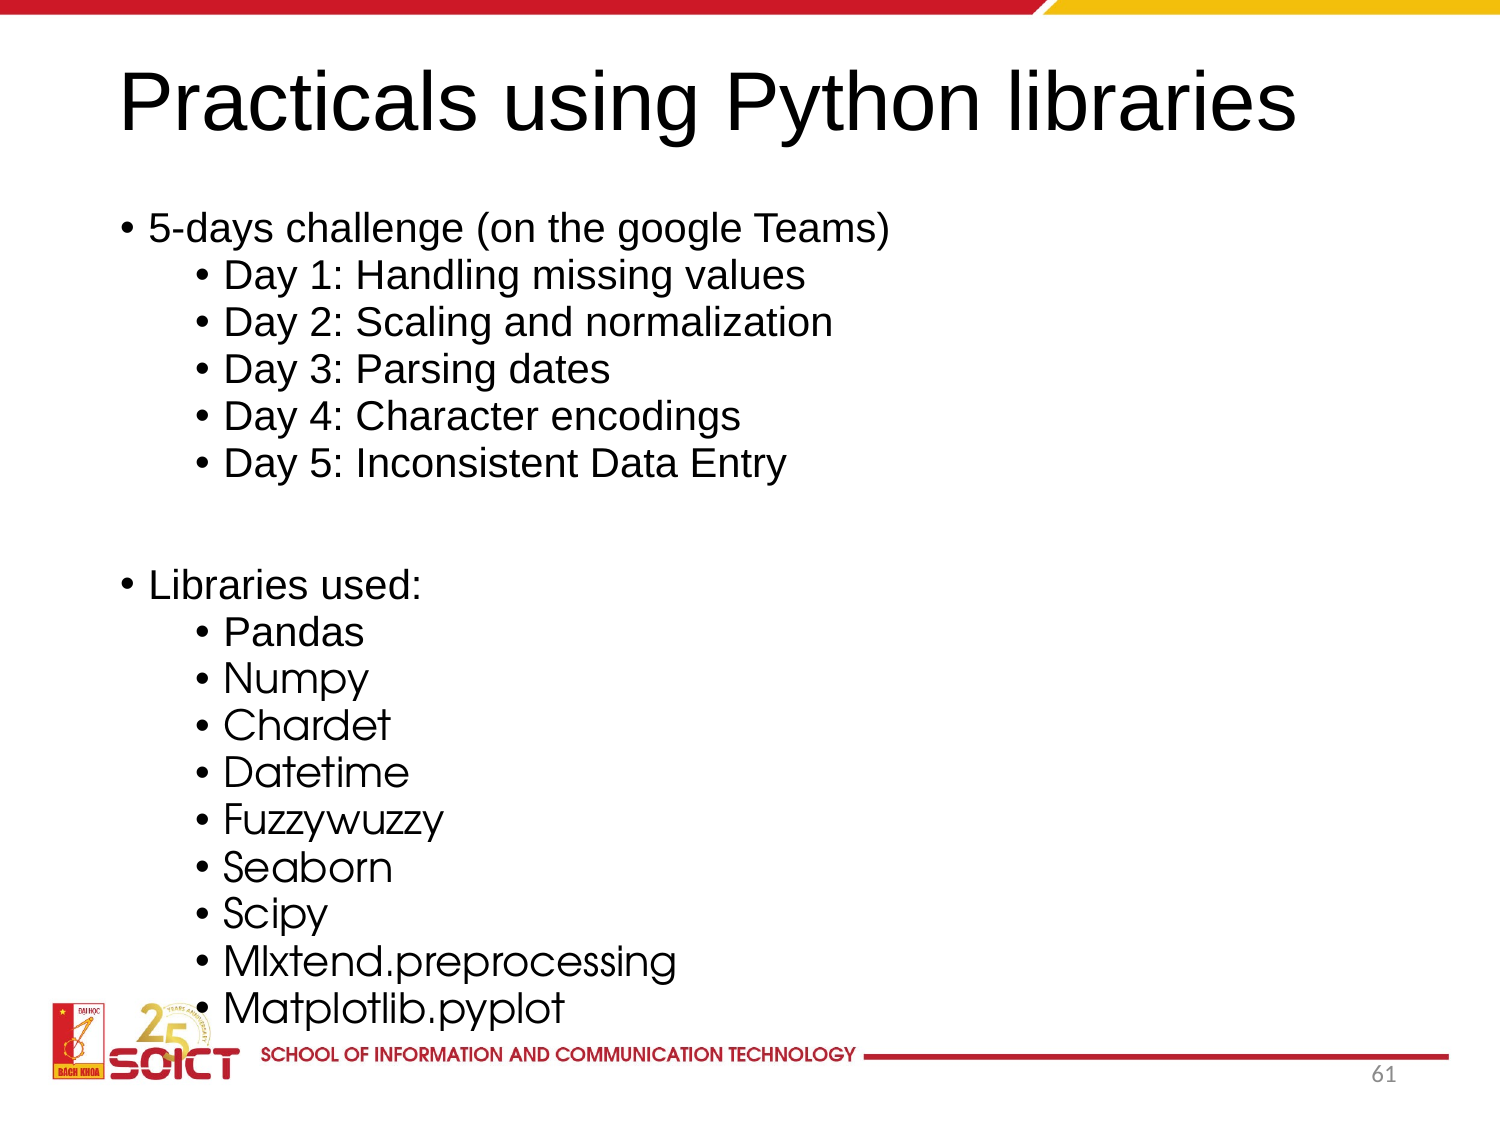

# Practicals using Python libraries
5-days challenge (on the google Teams)
Day 1: Handling missing values
Day 2: Scaling and normalization
Day 3: Parsing dates
Day 4: Character encodings
Day 5: Inconsistent Data Entry

Libraries used:
Pandas
Numpy
Chardet
Datetime
Fuzzywuzzy
Seaborn
Scipy
Mlxtend.preprocessing
Matplotlib.pyplot

61